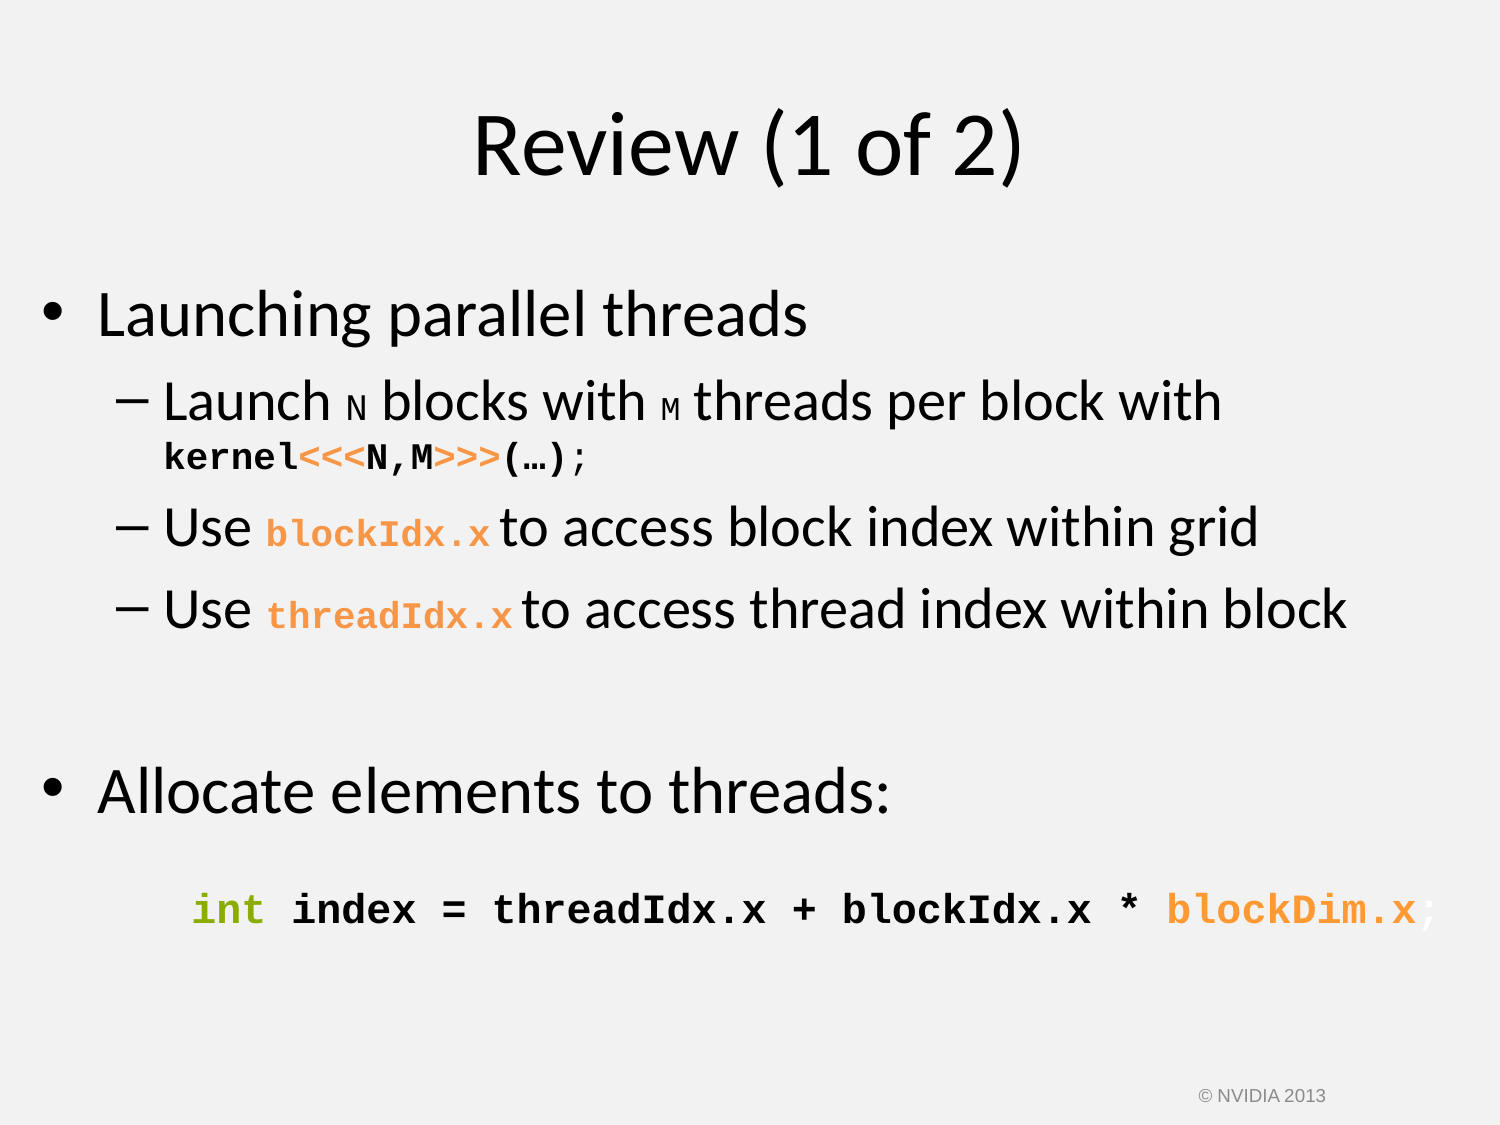

# Review (1 of 2)
Launching parallel threads
Launch N blocks with M threads per block with kernel<<<N,M>>>(…);
Use blockIdx.x to access block index within grid
Use threadIdx.x to access thread index within block

Allocate elements to threads:

	int index = threadIdx.x + blockIdx.x * blockDim.x;

© NVIDIA 2013